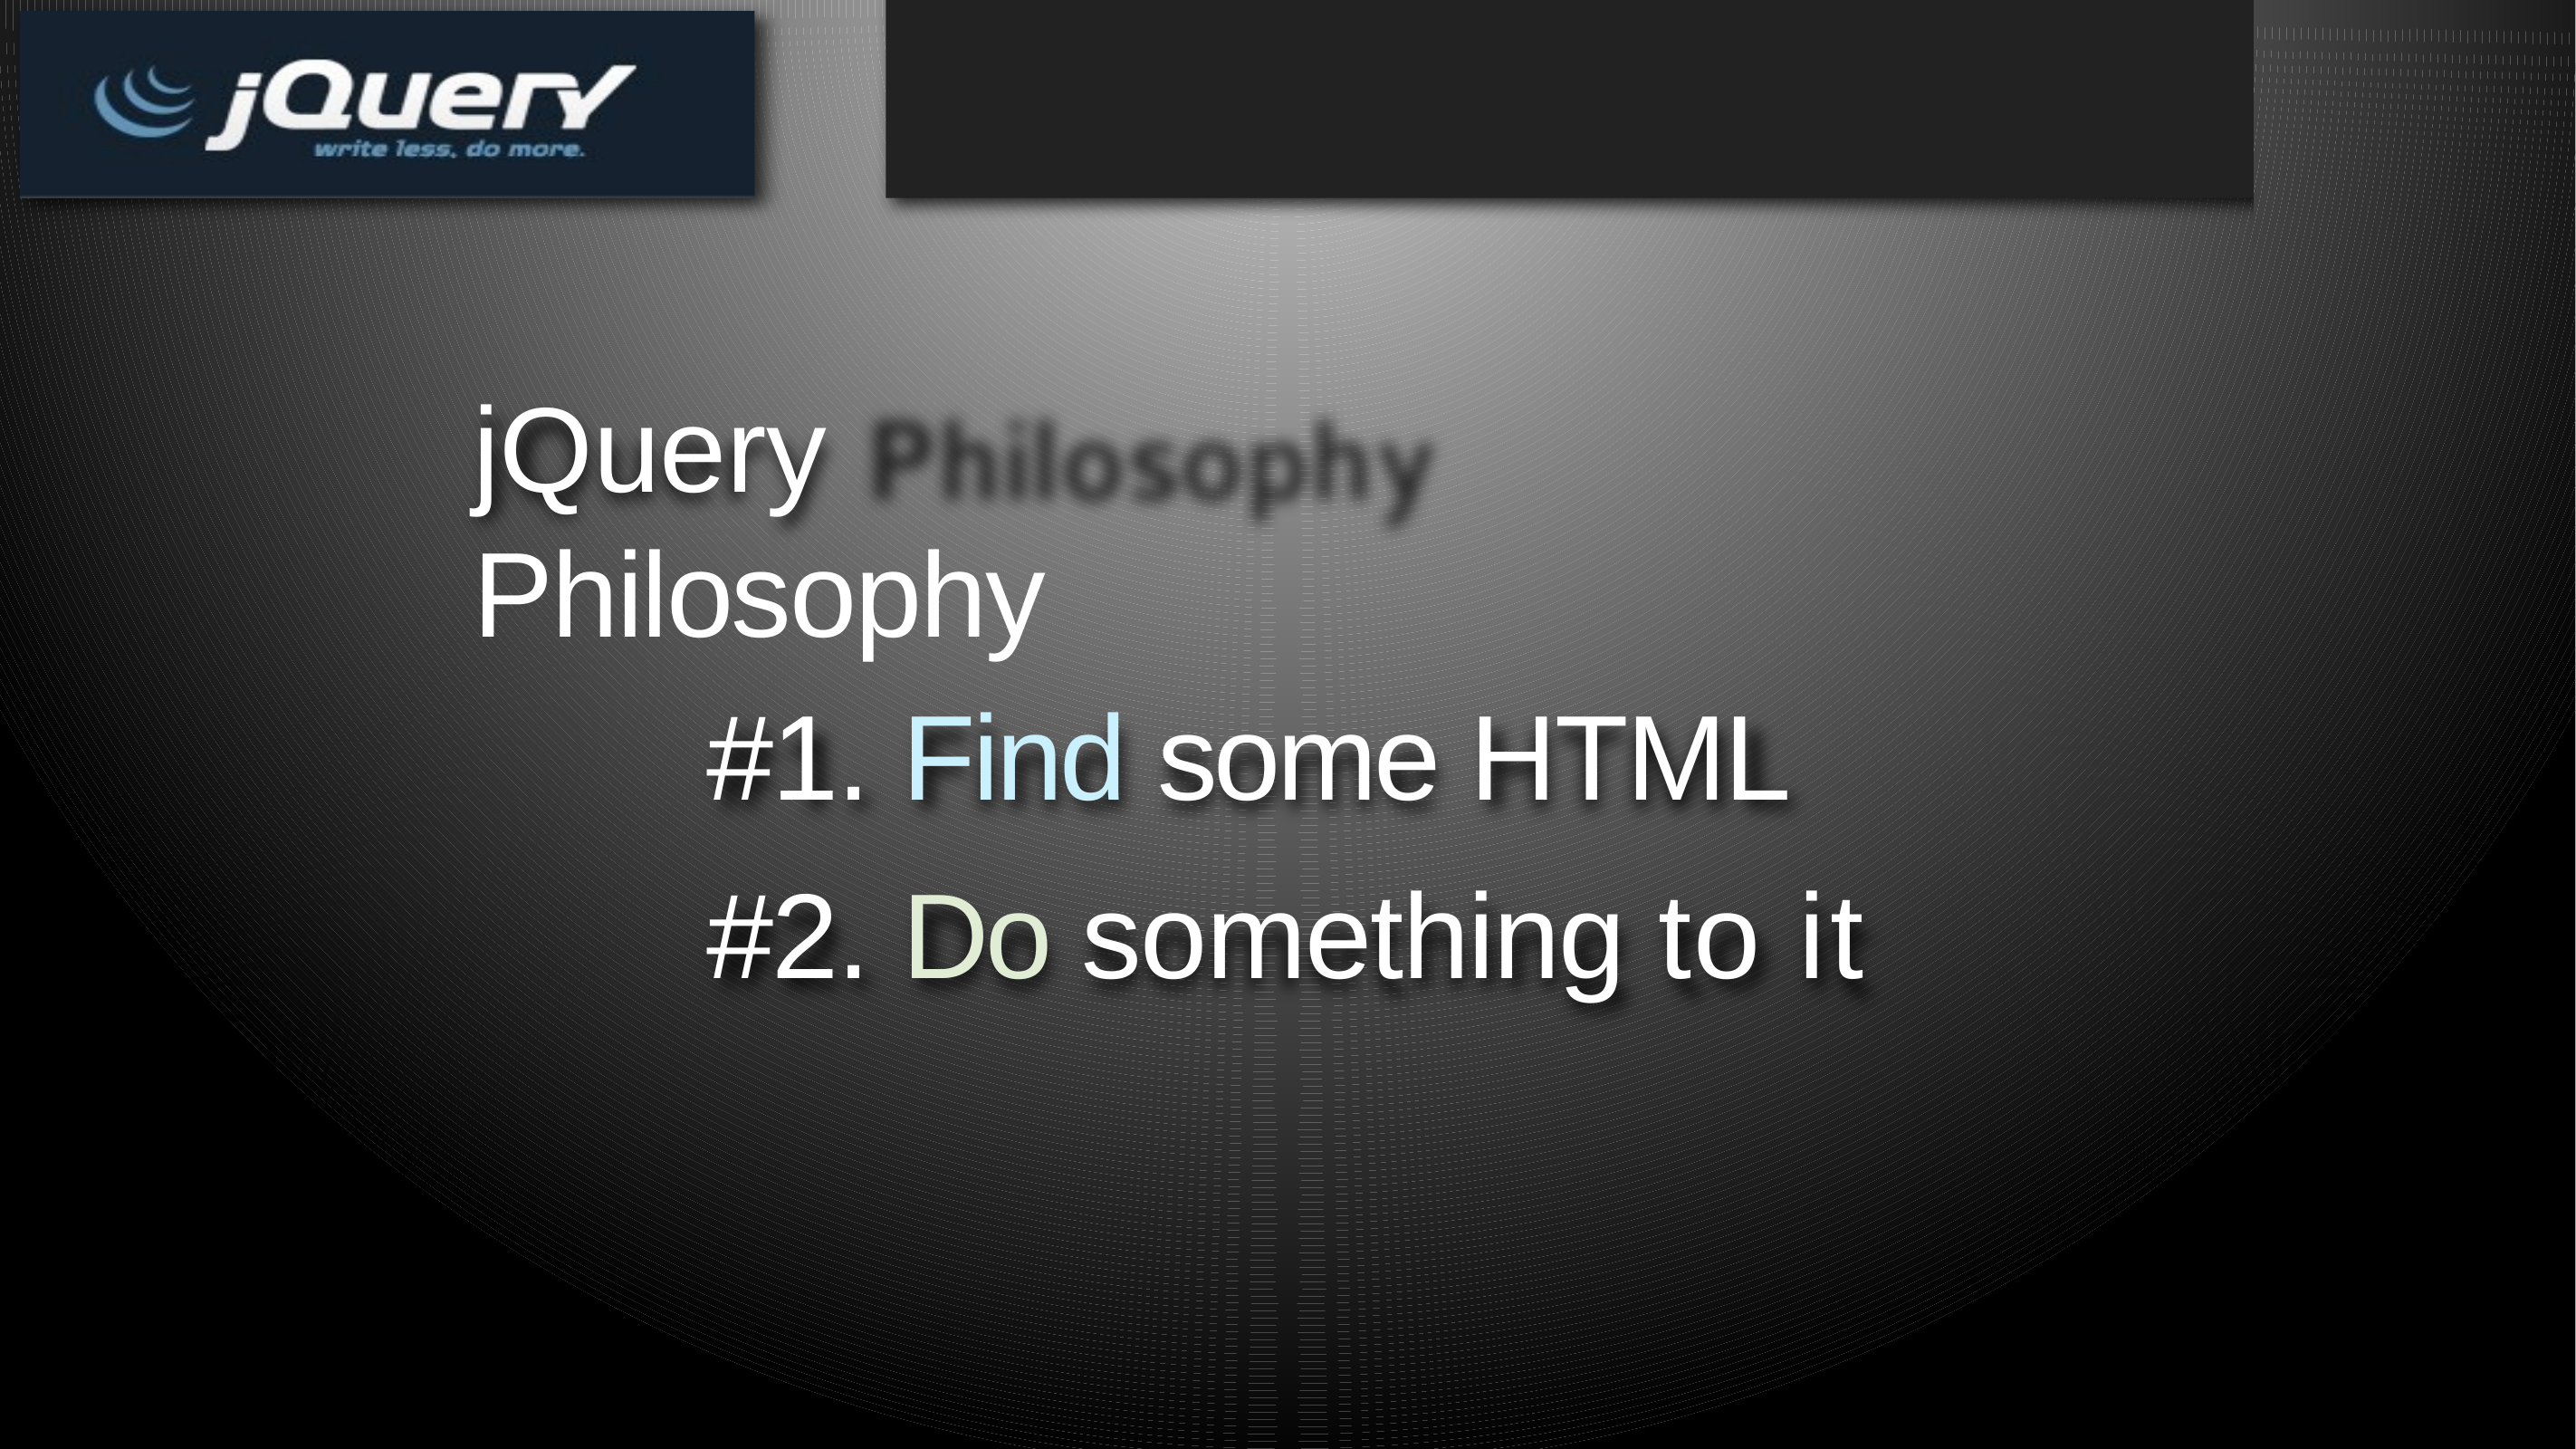

jQuery Philosophy

#1. Find some HTML  #2. Do something to it